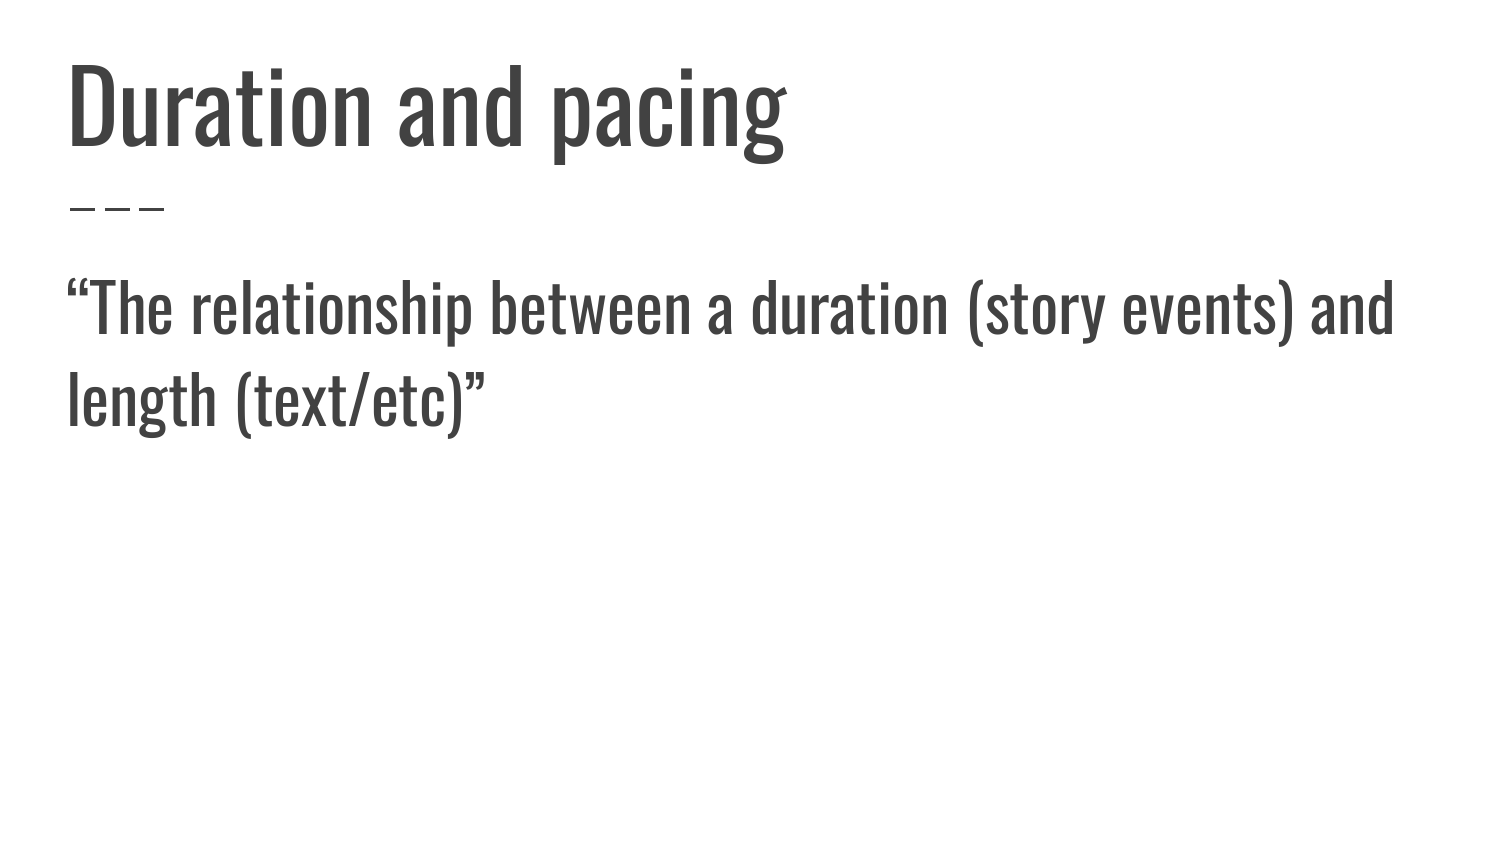

# Duration and pacing
“The relationship between a duration (story events) and length (text/etc)”